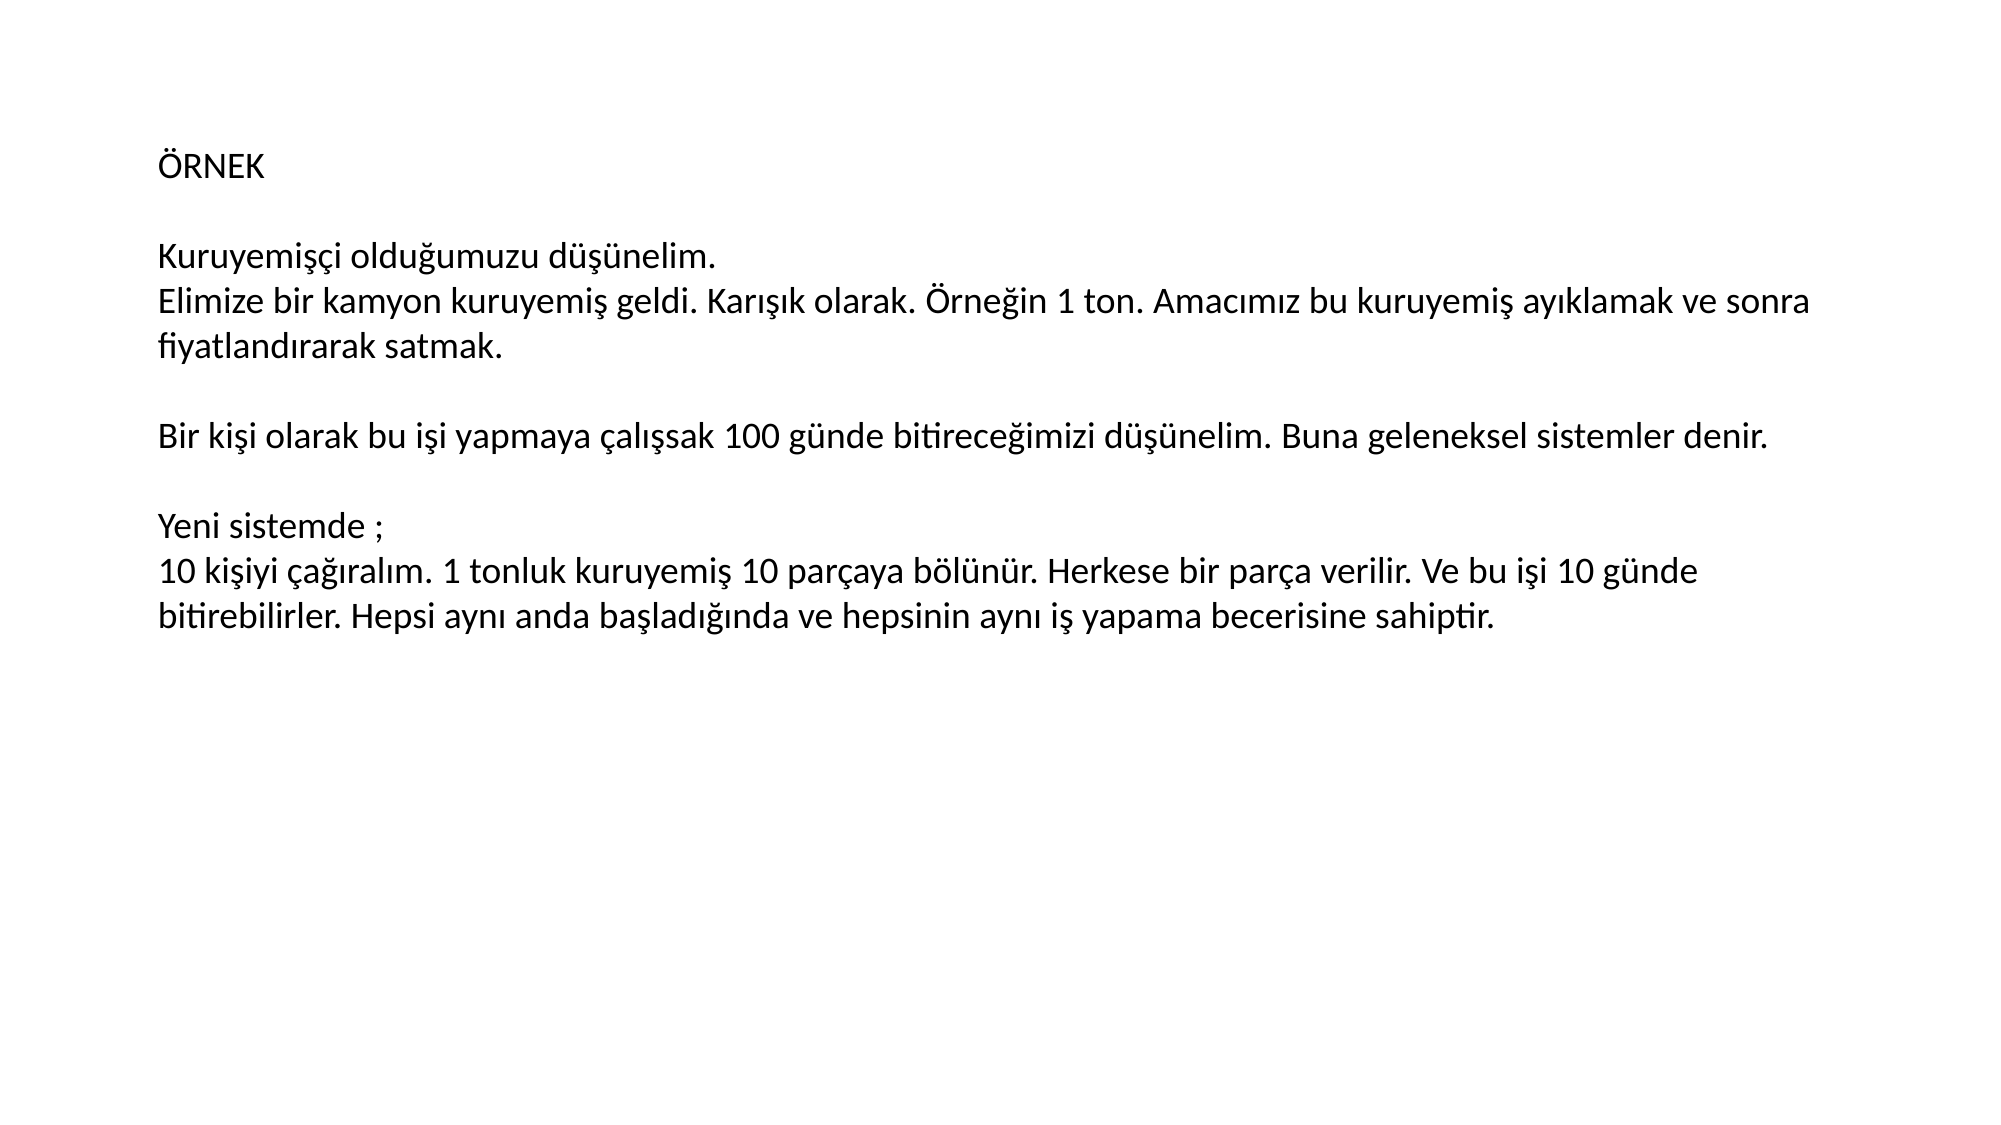

ÖRNEK

Kuruyemişçi olduğumuzu düşünelim.
Elimize bir kamyon kuruyemiş geldi. Karışık olarak. Örneğin 1 ton. Amacımız bu kuruyemiş ayıklamak ve sonra fiyatlandırarak satmak.

Bir kişi olarak bu işi yapmaya çalışsak 100 günde bitireceğimizi düşünelim. Buna geleneksel sistemler denir.

Yeni sistemde ;
10 kişiyi çağıralım. 1 tonluk kuruyemiş 10 parçaya bölünür. Herkese bir parça verilir. Ve bu işi 10 günde bitirebilirler. Hepsi aynı anda başladığında ve hepsinin aynı iş yapama becerisine sahiptir.